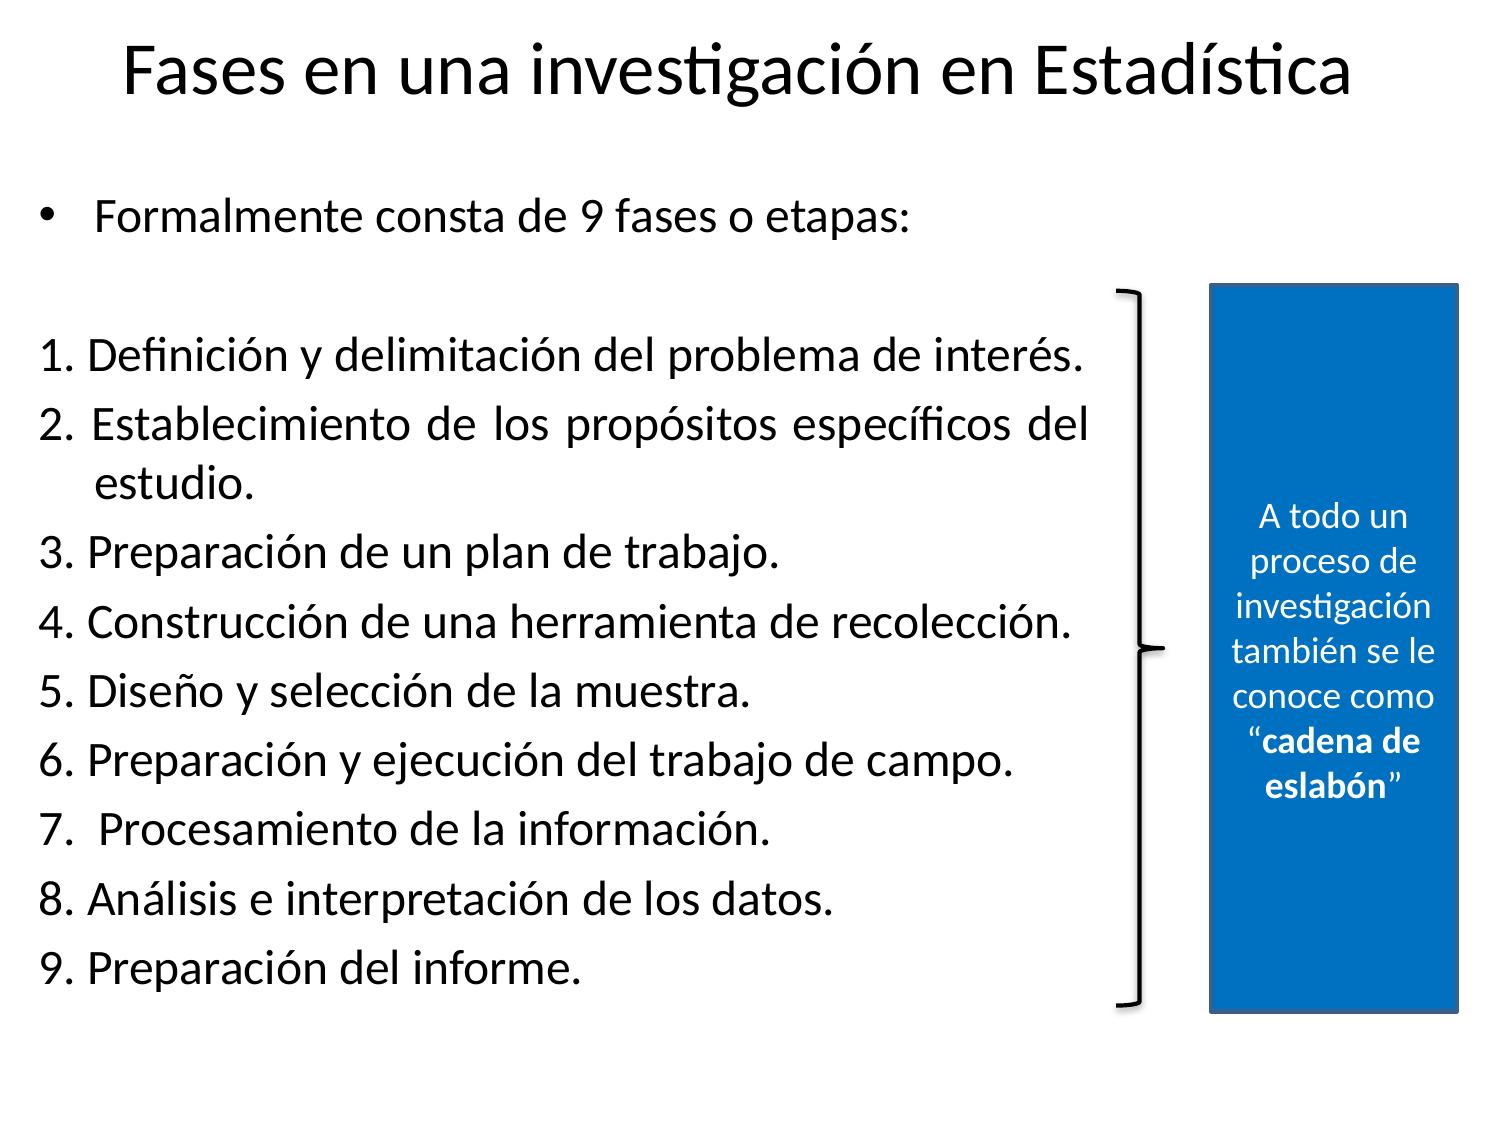

# Fases en una investigación en Estadística
Formalmente consta de 9 fases o etapas:

1. Definición y delimitación del problema de interés.
2. Establecimiento de los propósitos específicos del estudio.
3. Preparación de un plan de trabajo.
4. Construcción de una herramienta de recolección.
5. Diseño y selección de la muestra.
6. Preparación y ejecución del trabajo de campo.
7.  Procesamiento de la información.
8. Análisis e interpretación de los datos.
9. Preparación del informe.
A todo un proceso de investigación también se le conoce como “cadena de eslabón”